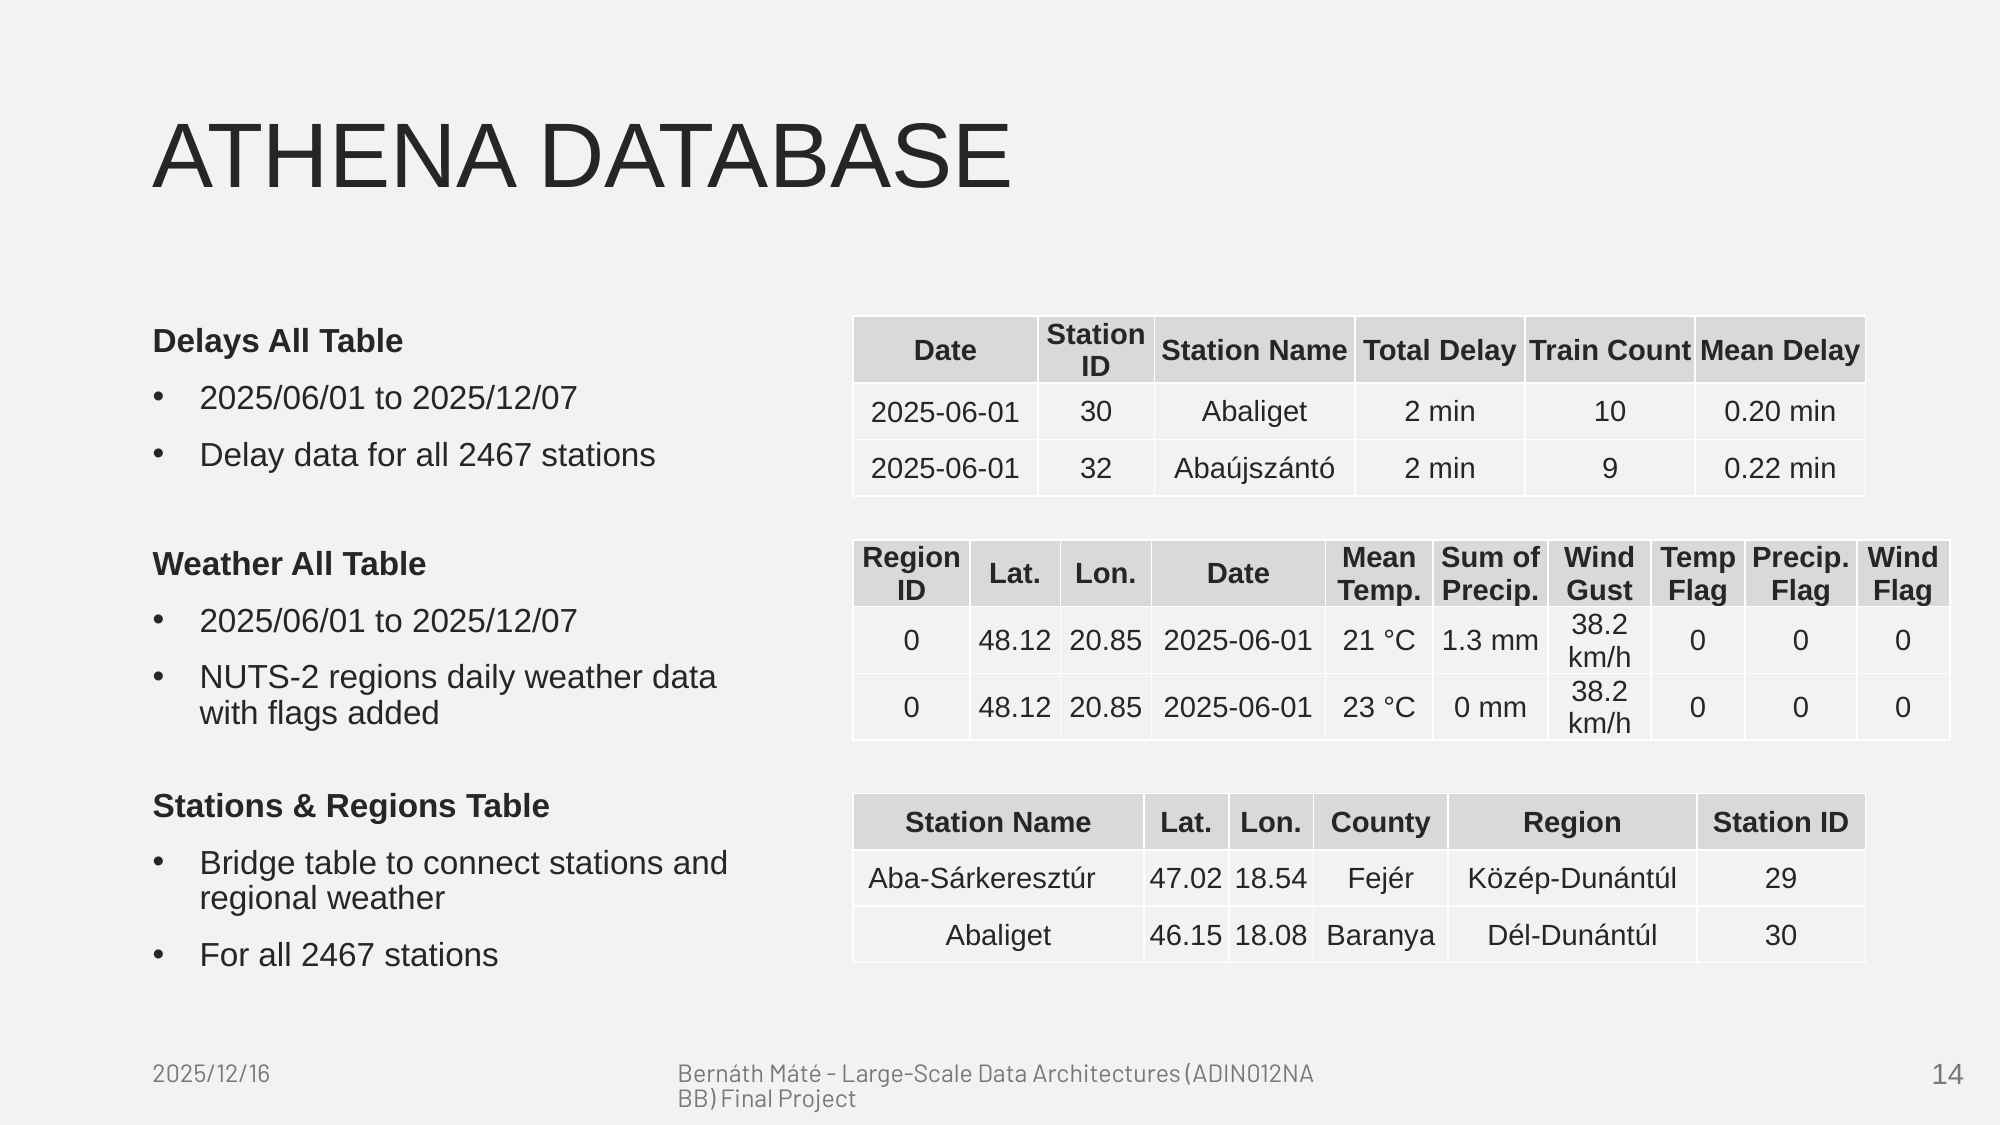

# Athena database
Delays All Table
2025/06/01 to 2025/12/07
Delay data for all 2467 stations

Weather All Table
2025/06/01 to 2025/12/07
NUTS-2 regions daily weather data with flags added

Stations & Regions Table
Bridge table to connect stations and regional weather
For all 2467 stations
| Date | Station ID | Station Name | Total Delay | Train Count | Mean Delay |
| --- | --- | --- | --- | --- | --- |
| 2025-06-01 | 30 | Abaliget | 2 min | 10 | 0.20 min |
| 2025-06-01 | 32 | Abaújszántó | 2 min | 9 | 0.22 min |
| Region ID | Lat. | Lon. | Date | Mean Temp. | Sum of Precip. | Wind Gust | Temp Flag | Precip. Flag | Wind Flag |
| --- | --- | --- | --- | --- | --- | --- | --- | --- | --- |
| 0 | 48.12 | 20.85 | 2025-06-01 | 21 °C | 1.3 mm | 38.2 km/h | 0 | 0 | 0 |
| 0 | 48.12 | 20.85 | 2025-06-01 | 23 °C | 0 mm | 38.2 km/h | 0 | 0 | 0 |
| Station Name | Lat. | Lon. | County | Region | Station ID |
| --- | --- | --- | --- | --- | --- |
| Aba-Sárkeresztúr | 47.02 | 18.54 | Fejér | Közép-Dunántúl | 29 |
| Abaliget | 46.15 | 18.08 | Baranya | Dél-Dunántúl | 30 |
2025/12/16
Bernáth Máté - Large-Scale Data Architectures (ADIN012NABB) Final Project
14